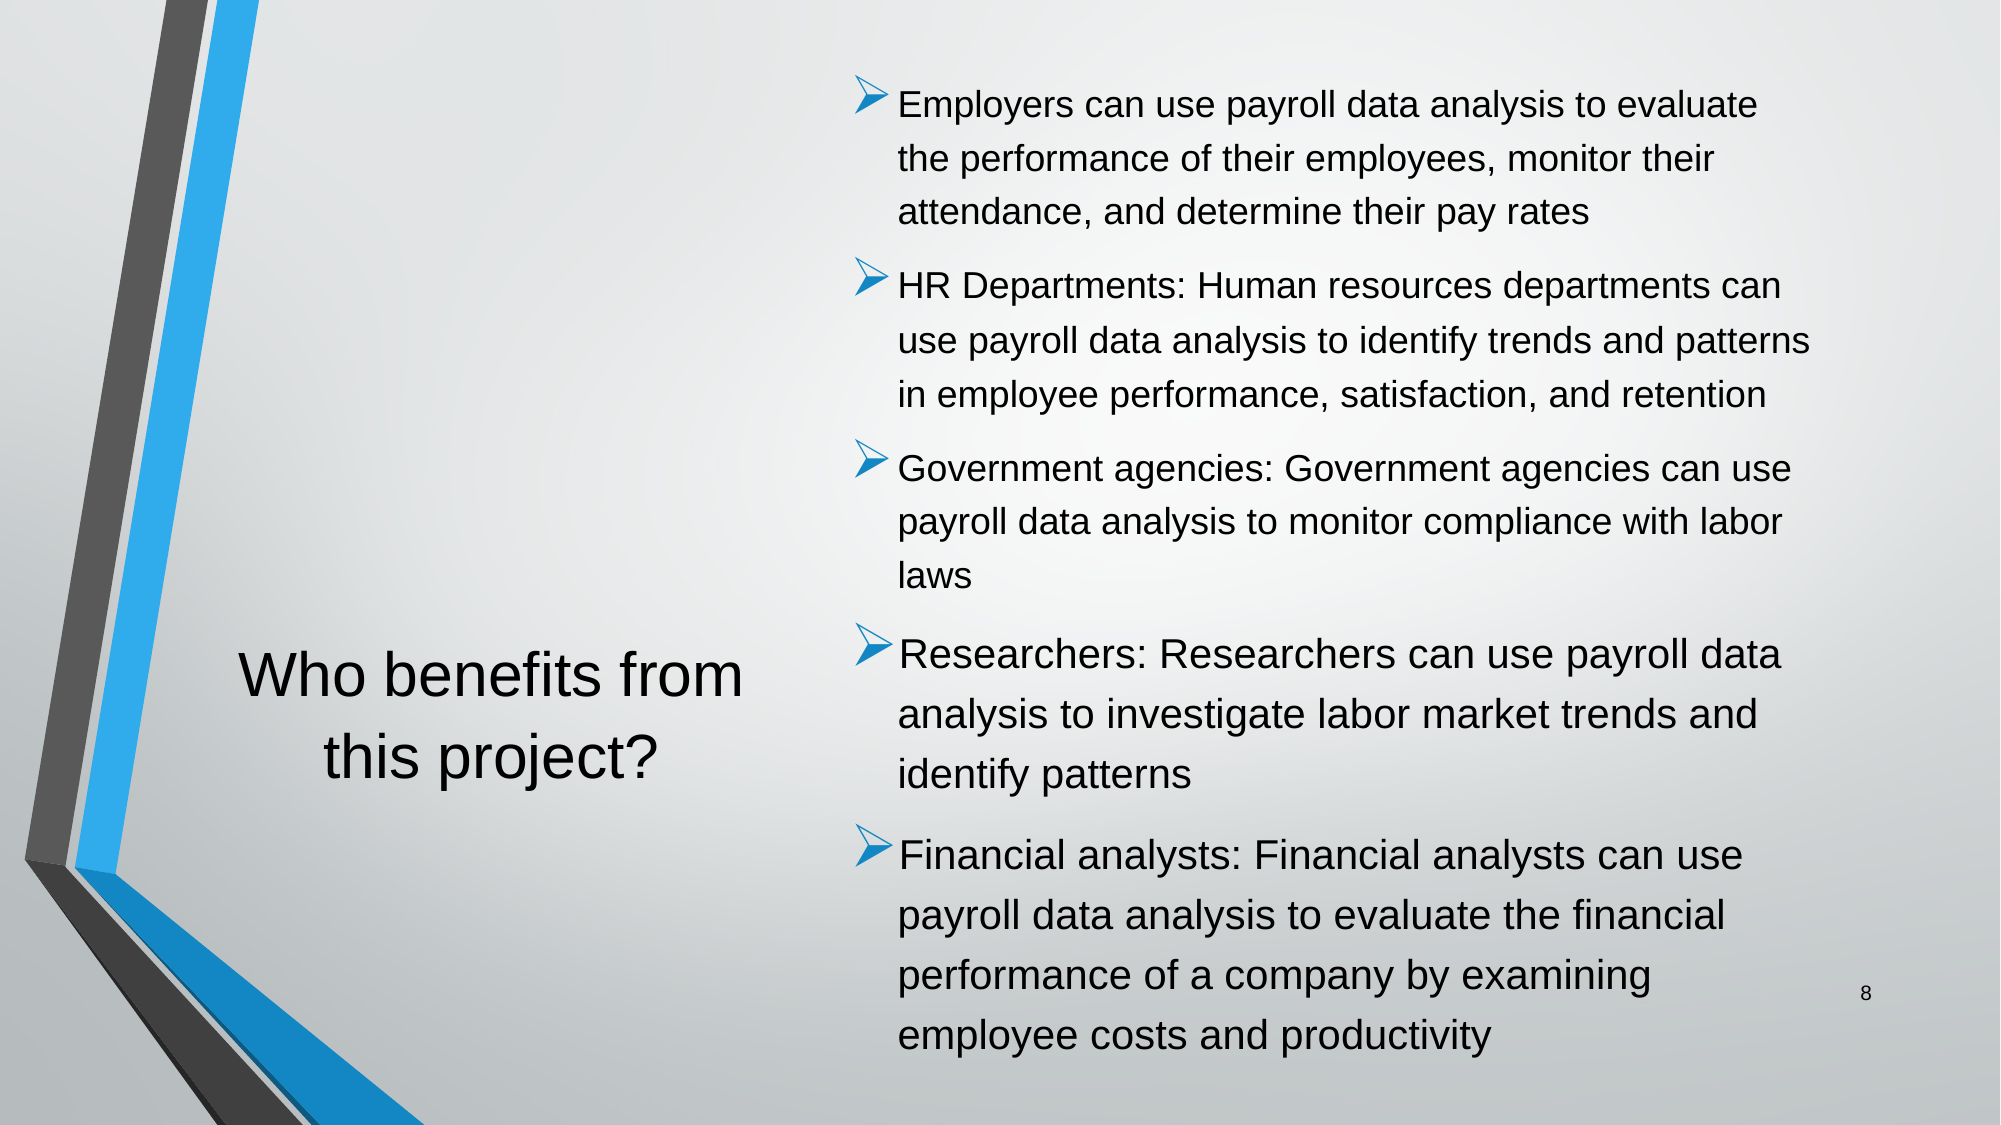

Employers can use payroll data analysis to evaluate the performance of their employees, monitor their attendance, and determine their pay rates
HR Departments: Human resources departments can use payroll data analysis to identify trends and patterns in employee performance, satisfaction, and retention
Government agencies: Government agencies can use payroll data analysis to monitor compliance with labor laws
Researchers: Researchers can use payroll data analysis to investigate labor market trends and identify patterns
Financial analysts: Financial analysts can use payroll data analysis to evaluate the financial performance of a company by examining employee costs and productivity
# Who benefits from this project?
8